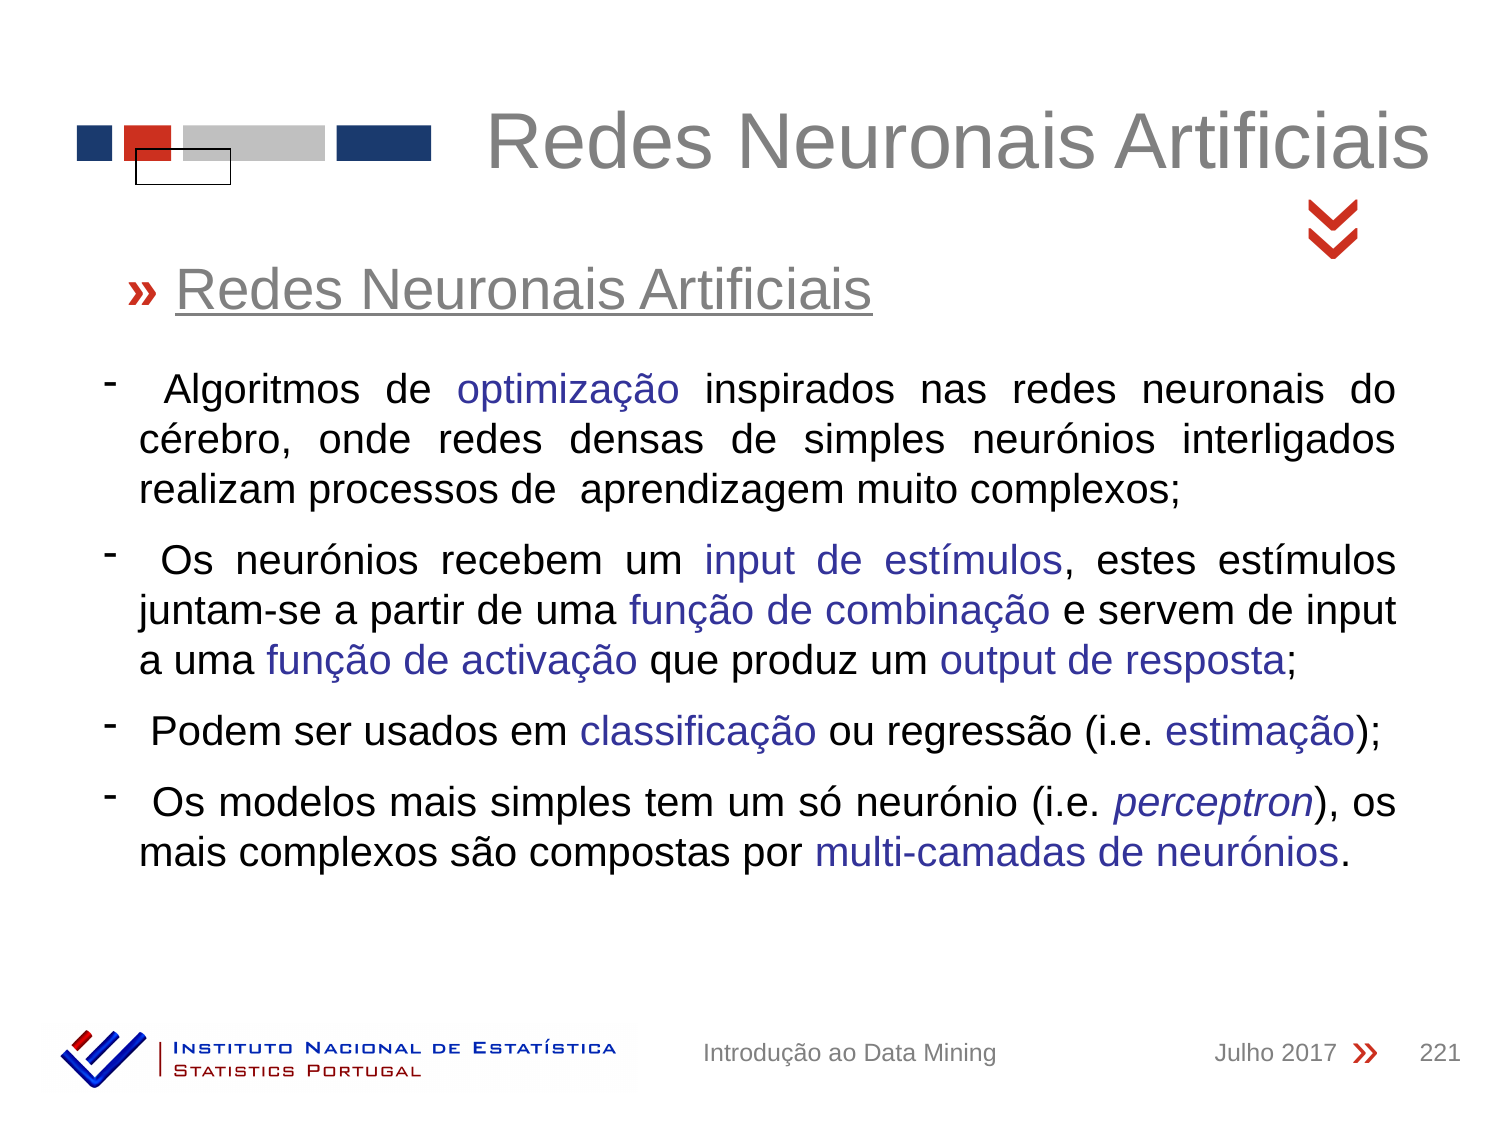

Redes Neuronais Artificiais
«
» Redes Neuronais Artificiais
 Algoritmos de optimização inspirados nas redes neuronais do cérebro, onde redes densas de simples neurónios interligados realizam processos de  aprendizagem muito complexos;
 Os neurónios recebem um input de estímulos, estes estímulos juntam-se a partir de uma função de combinação e servem de input a uma função de activação que produz um output de resposta;
 Podem ser usados em classificação ou regressão (i.e. estimação);
 Os modelos mais simples tem um só neurónio (i.e. perceptron), os mais complexos são compostas por multi-camadas de neurónios.
Introdução ao Data Mining
Julho 2017
221
«